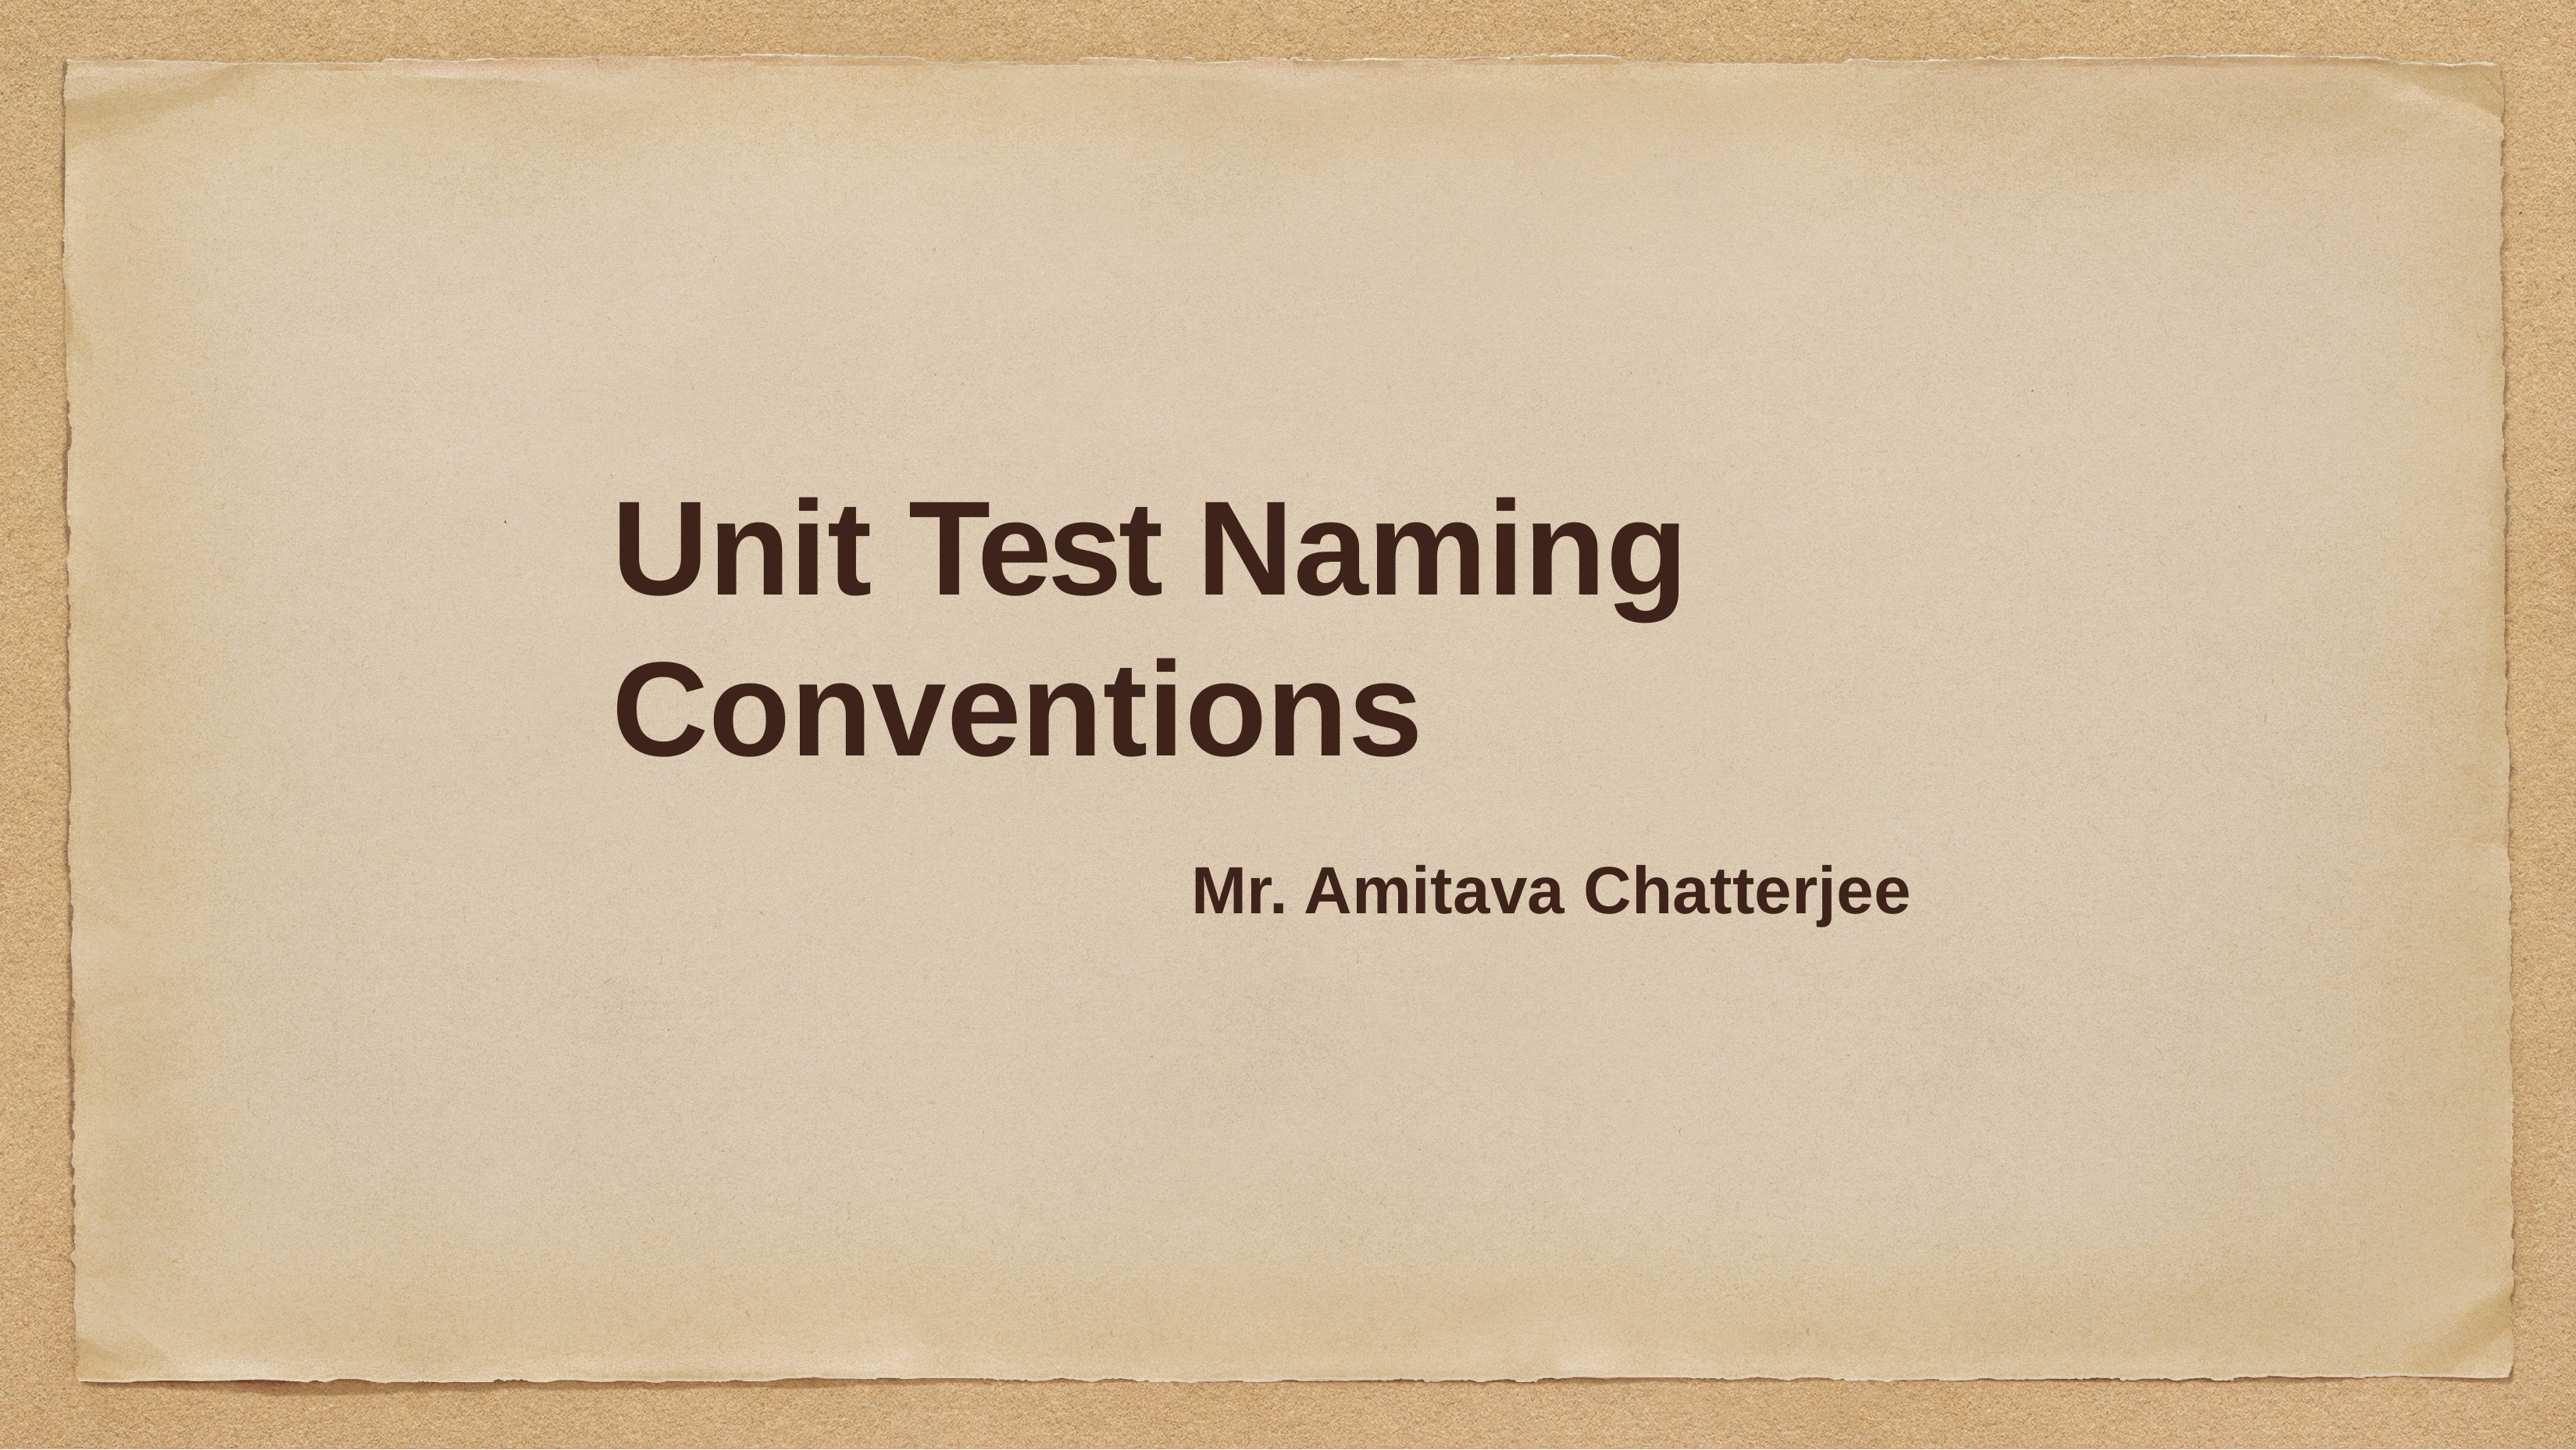

# Unit Test Naming Conventions
Mr. Amitava Chatterjee